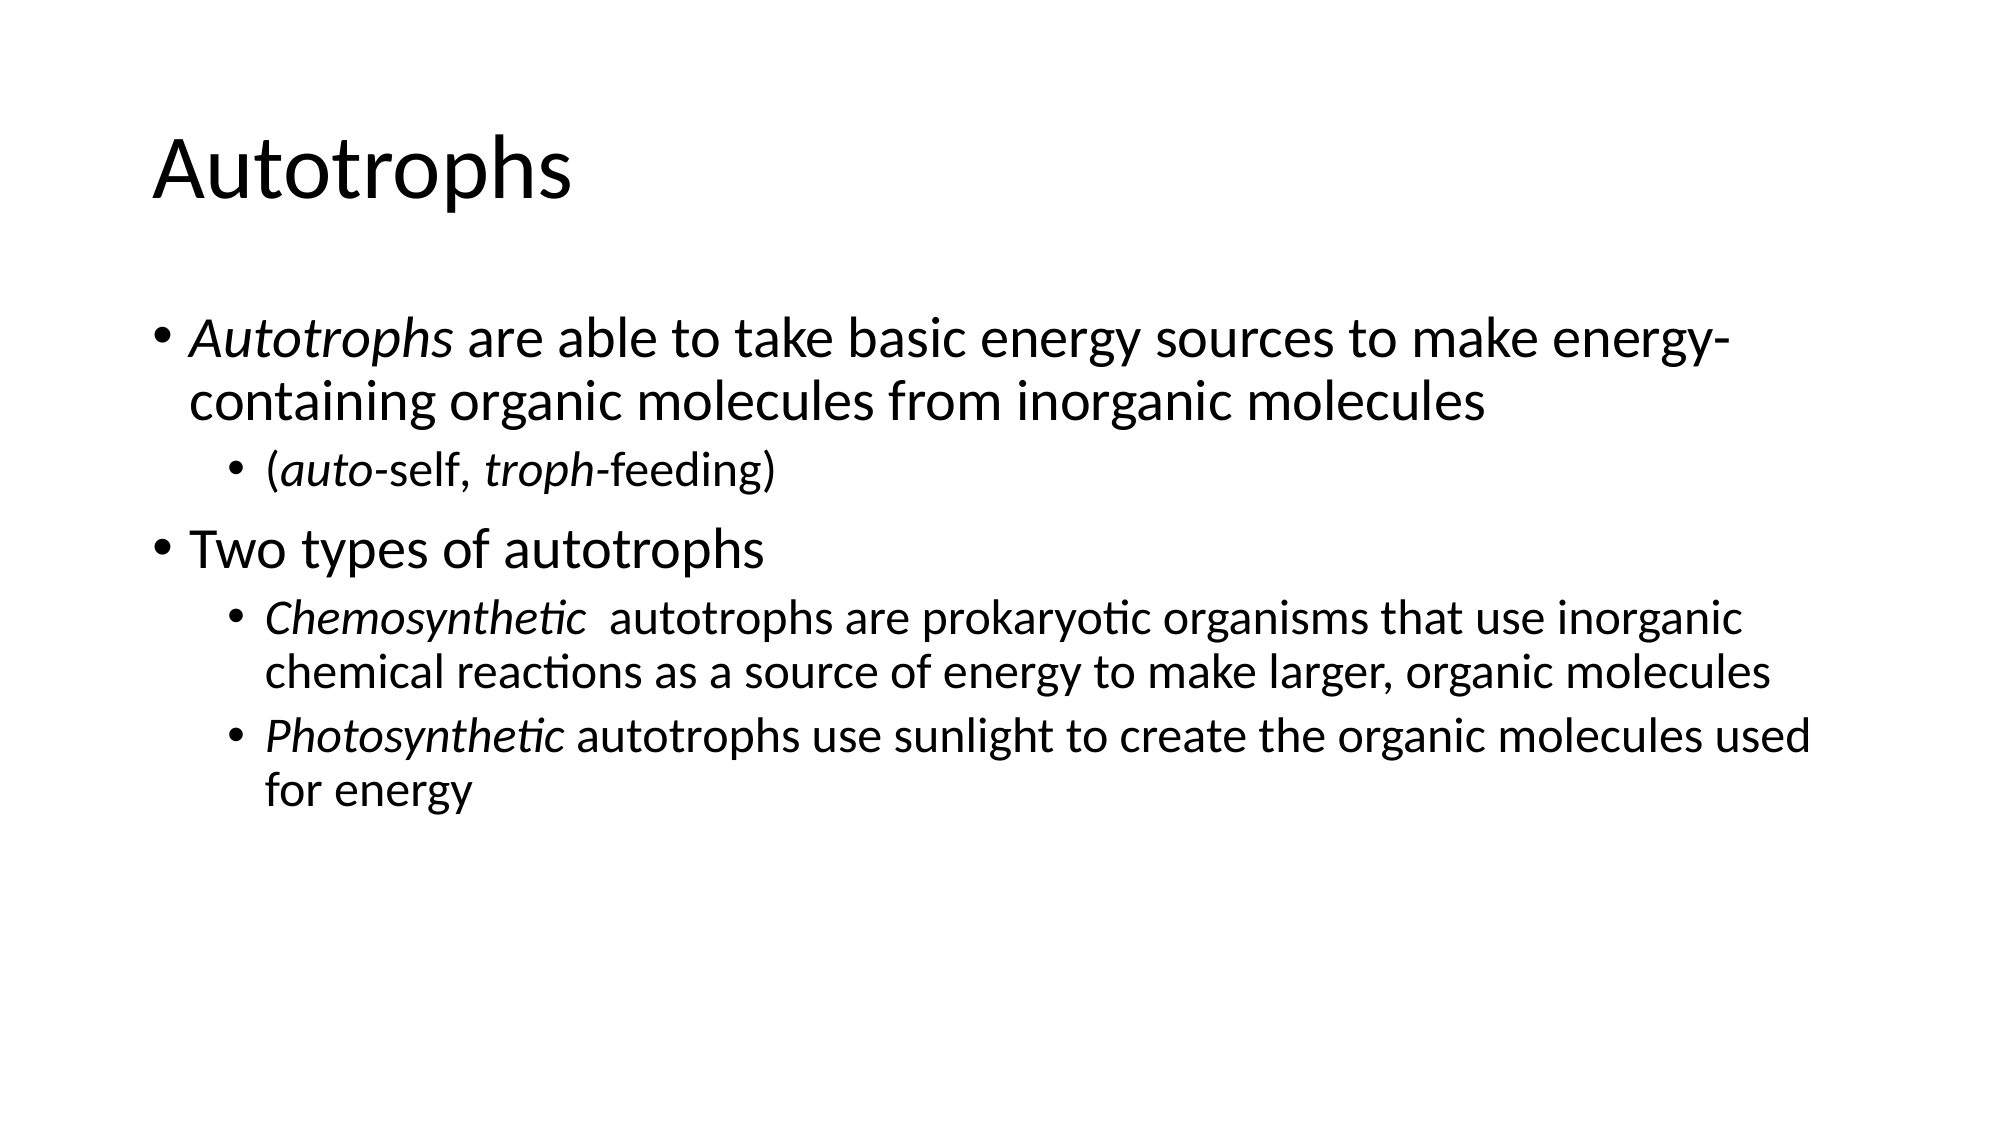

# Autotrophs
Autotrophs are able to take basic energy sources to make energy-containing organic molecules from inorganic molecules
(auto-self, troph-feeding)
Two types of autotrophs
Chemosynthetic  autotrophs are prokaryotic organisms that use inorganic chemical reactions as a source of energy to make larger, organic molecules
Photosynthetic autotrophs use sunlight to create the organic molecules used for energy